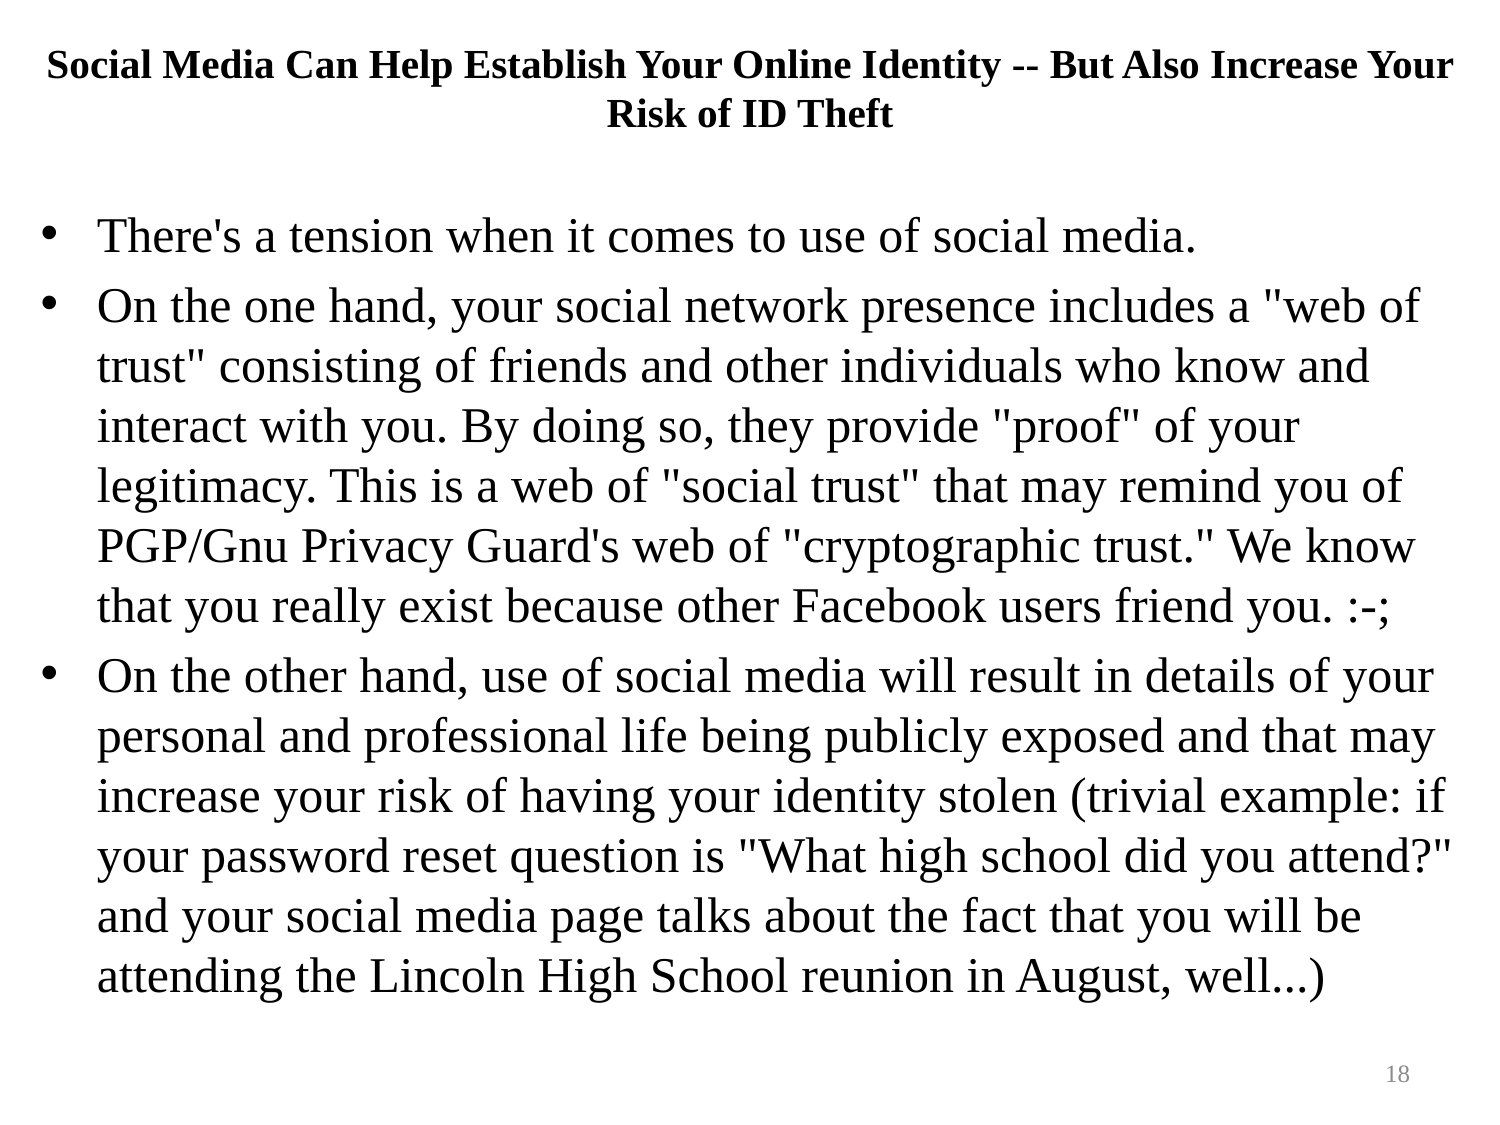

# Social Media Can Help Establish Your Online Identity -- But Also Increase Your Risk of ID Theft
There's a tension when it comes to use of social media.
On the one hand, your social network presence includes a "web of trust" consisting of friends and other individuals who know and interact with you. By doing so, they provide "proof" of your legitimacy. This is a web of "social trust" that may remind you of PGP/Gnu Privacy Guard's web of "cryptographic trust." We know that you really exist because other Facebook users friend you. :-;
On the other hand, use of social media will result in details of your personal and professional life being publicly exposed and that may increase your risk of having your identity stolen (trivial example: if your password reset question is "What high school did you attend?" and your social media page talks about the fact that you will be attending the Lincoln High School reunion in August, well...)
18